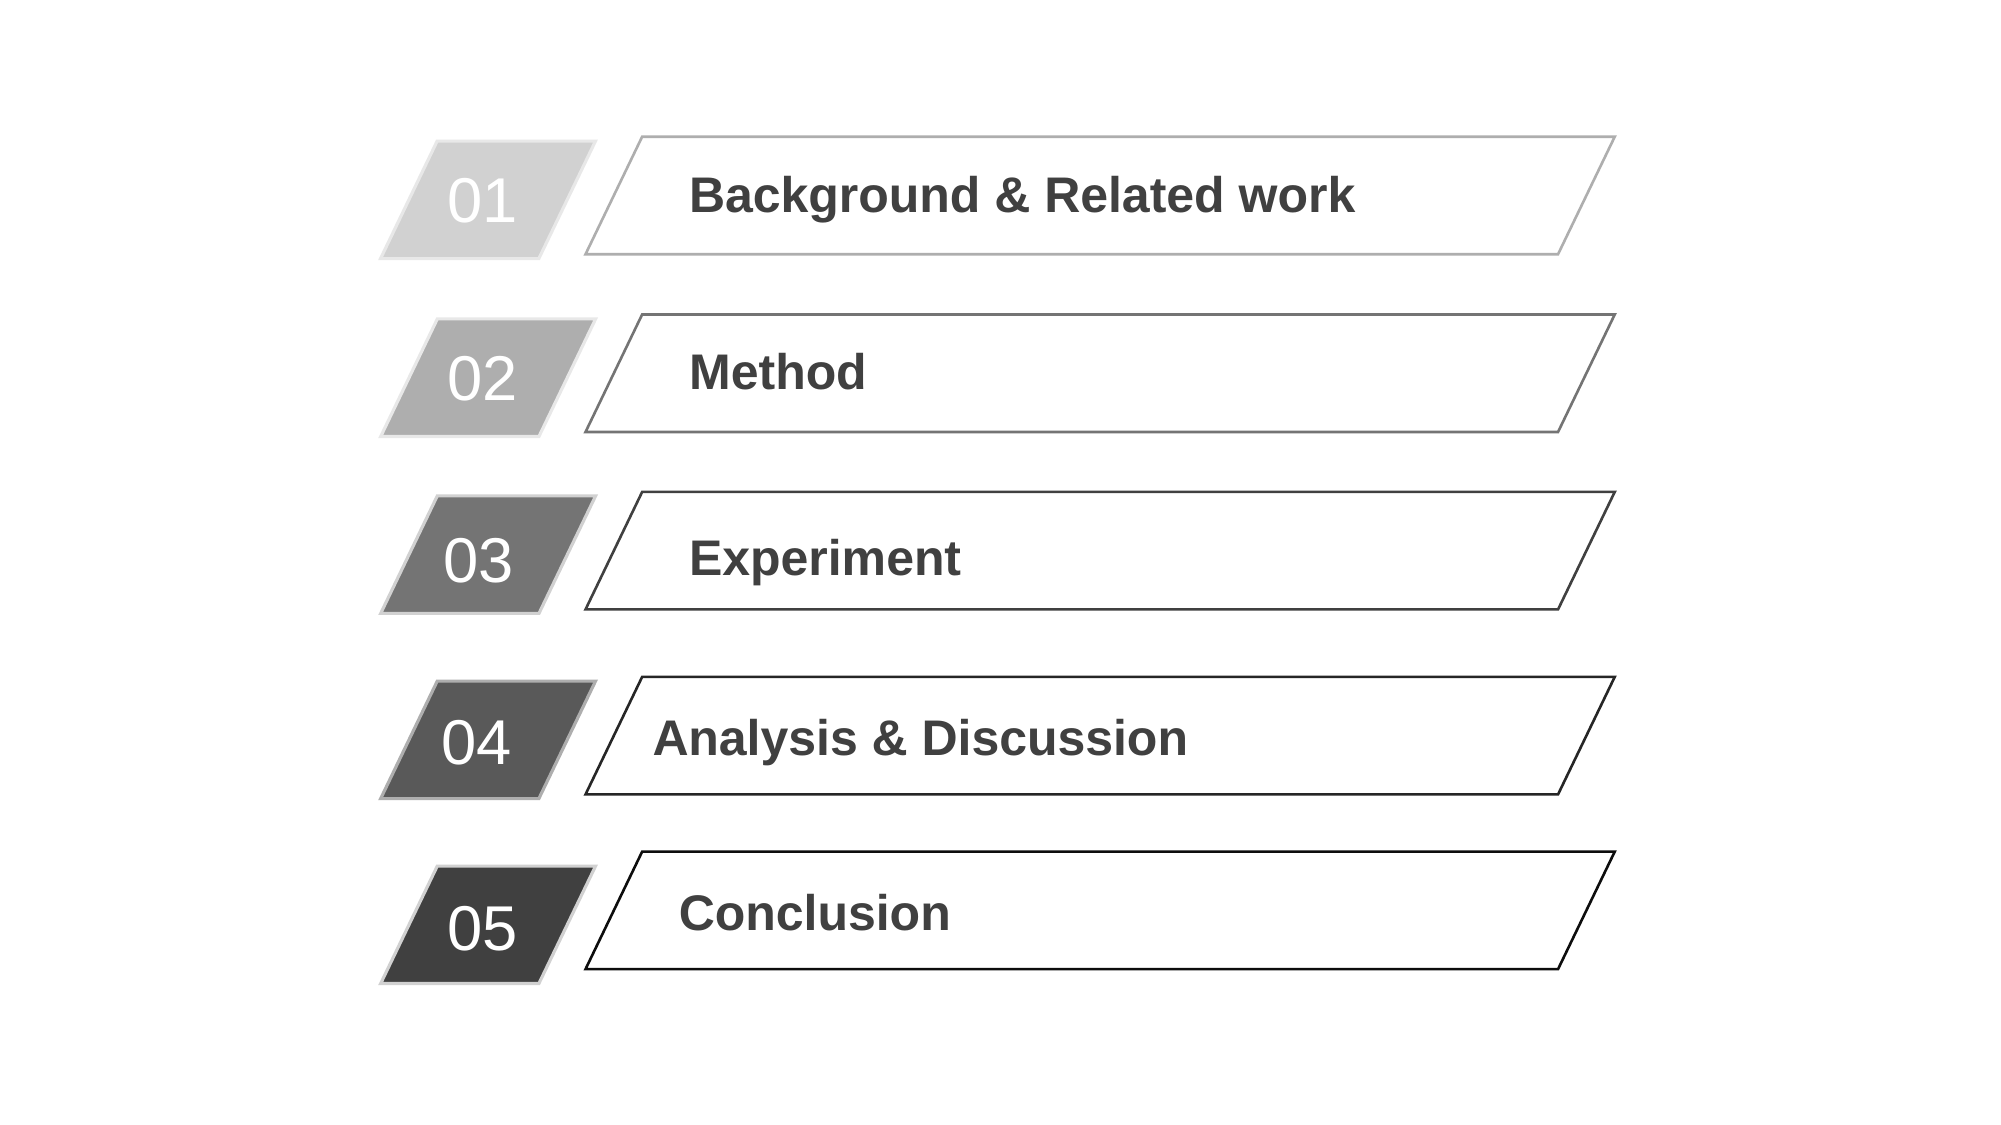

Background & Related work

01

Method

02

03
Experiment

04
    Analysis & Discussion

05
Conclusion